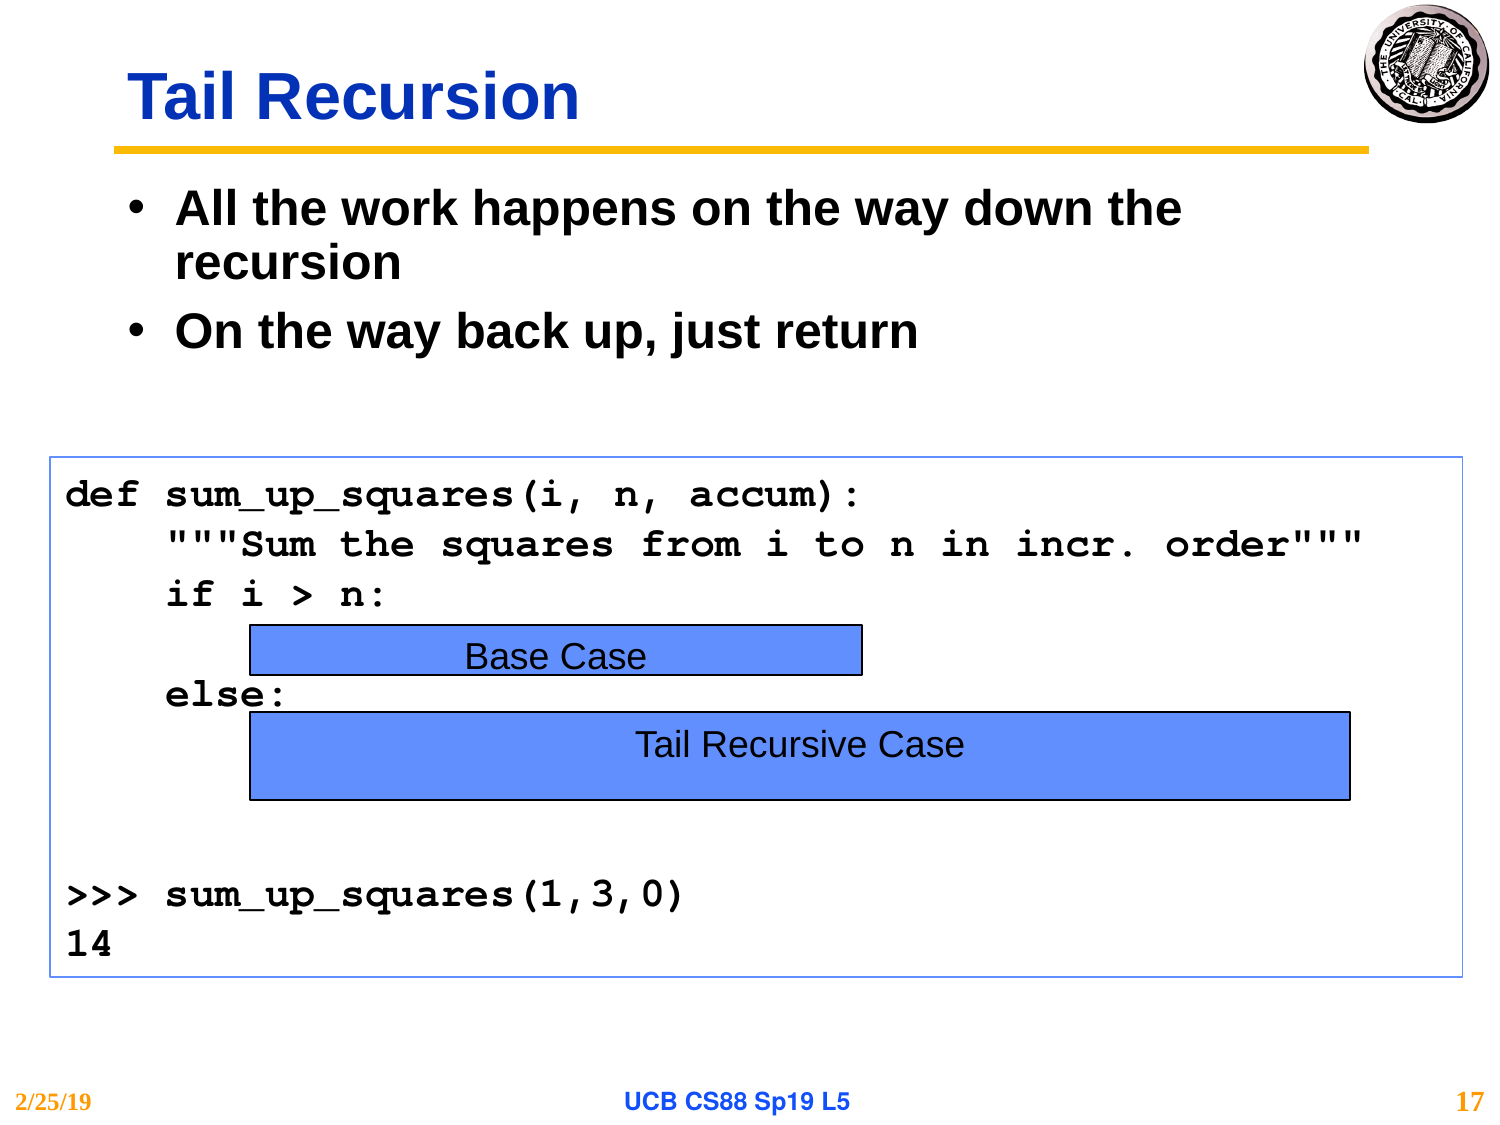

# Tail Recursion
All the work happens on the way down the recursion
On the way back up, just return
def sum_up_squares(i, n, accum):
    """Sum the squares from i to n in incr. order"""
    if i > n:
        return accum
    else:
        return sum_up_squares(i+1, n, accum + i**2)

>>> sum_up_squares(1,3,0)
14
Base Case
Tail Recursive Case
2/25/19
UCB CS88 Sp19 L5
17